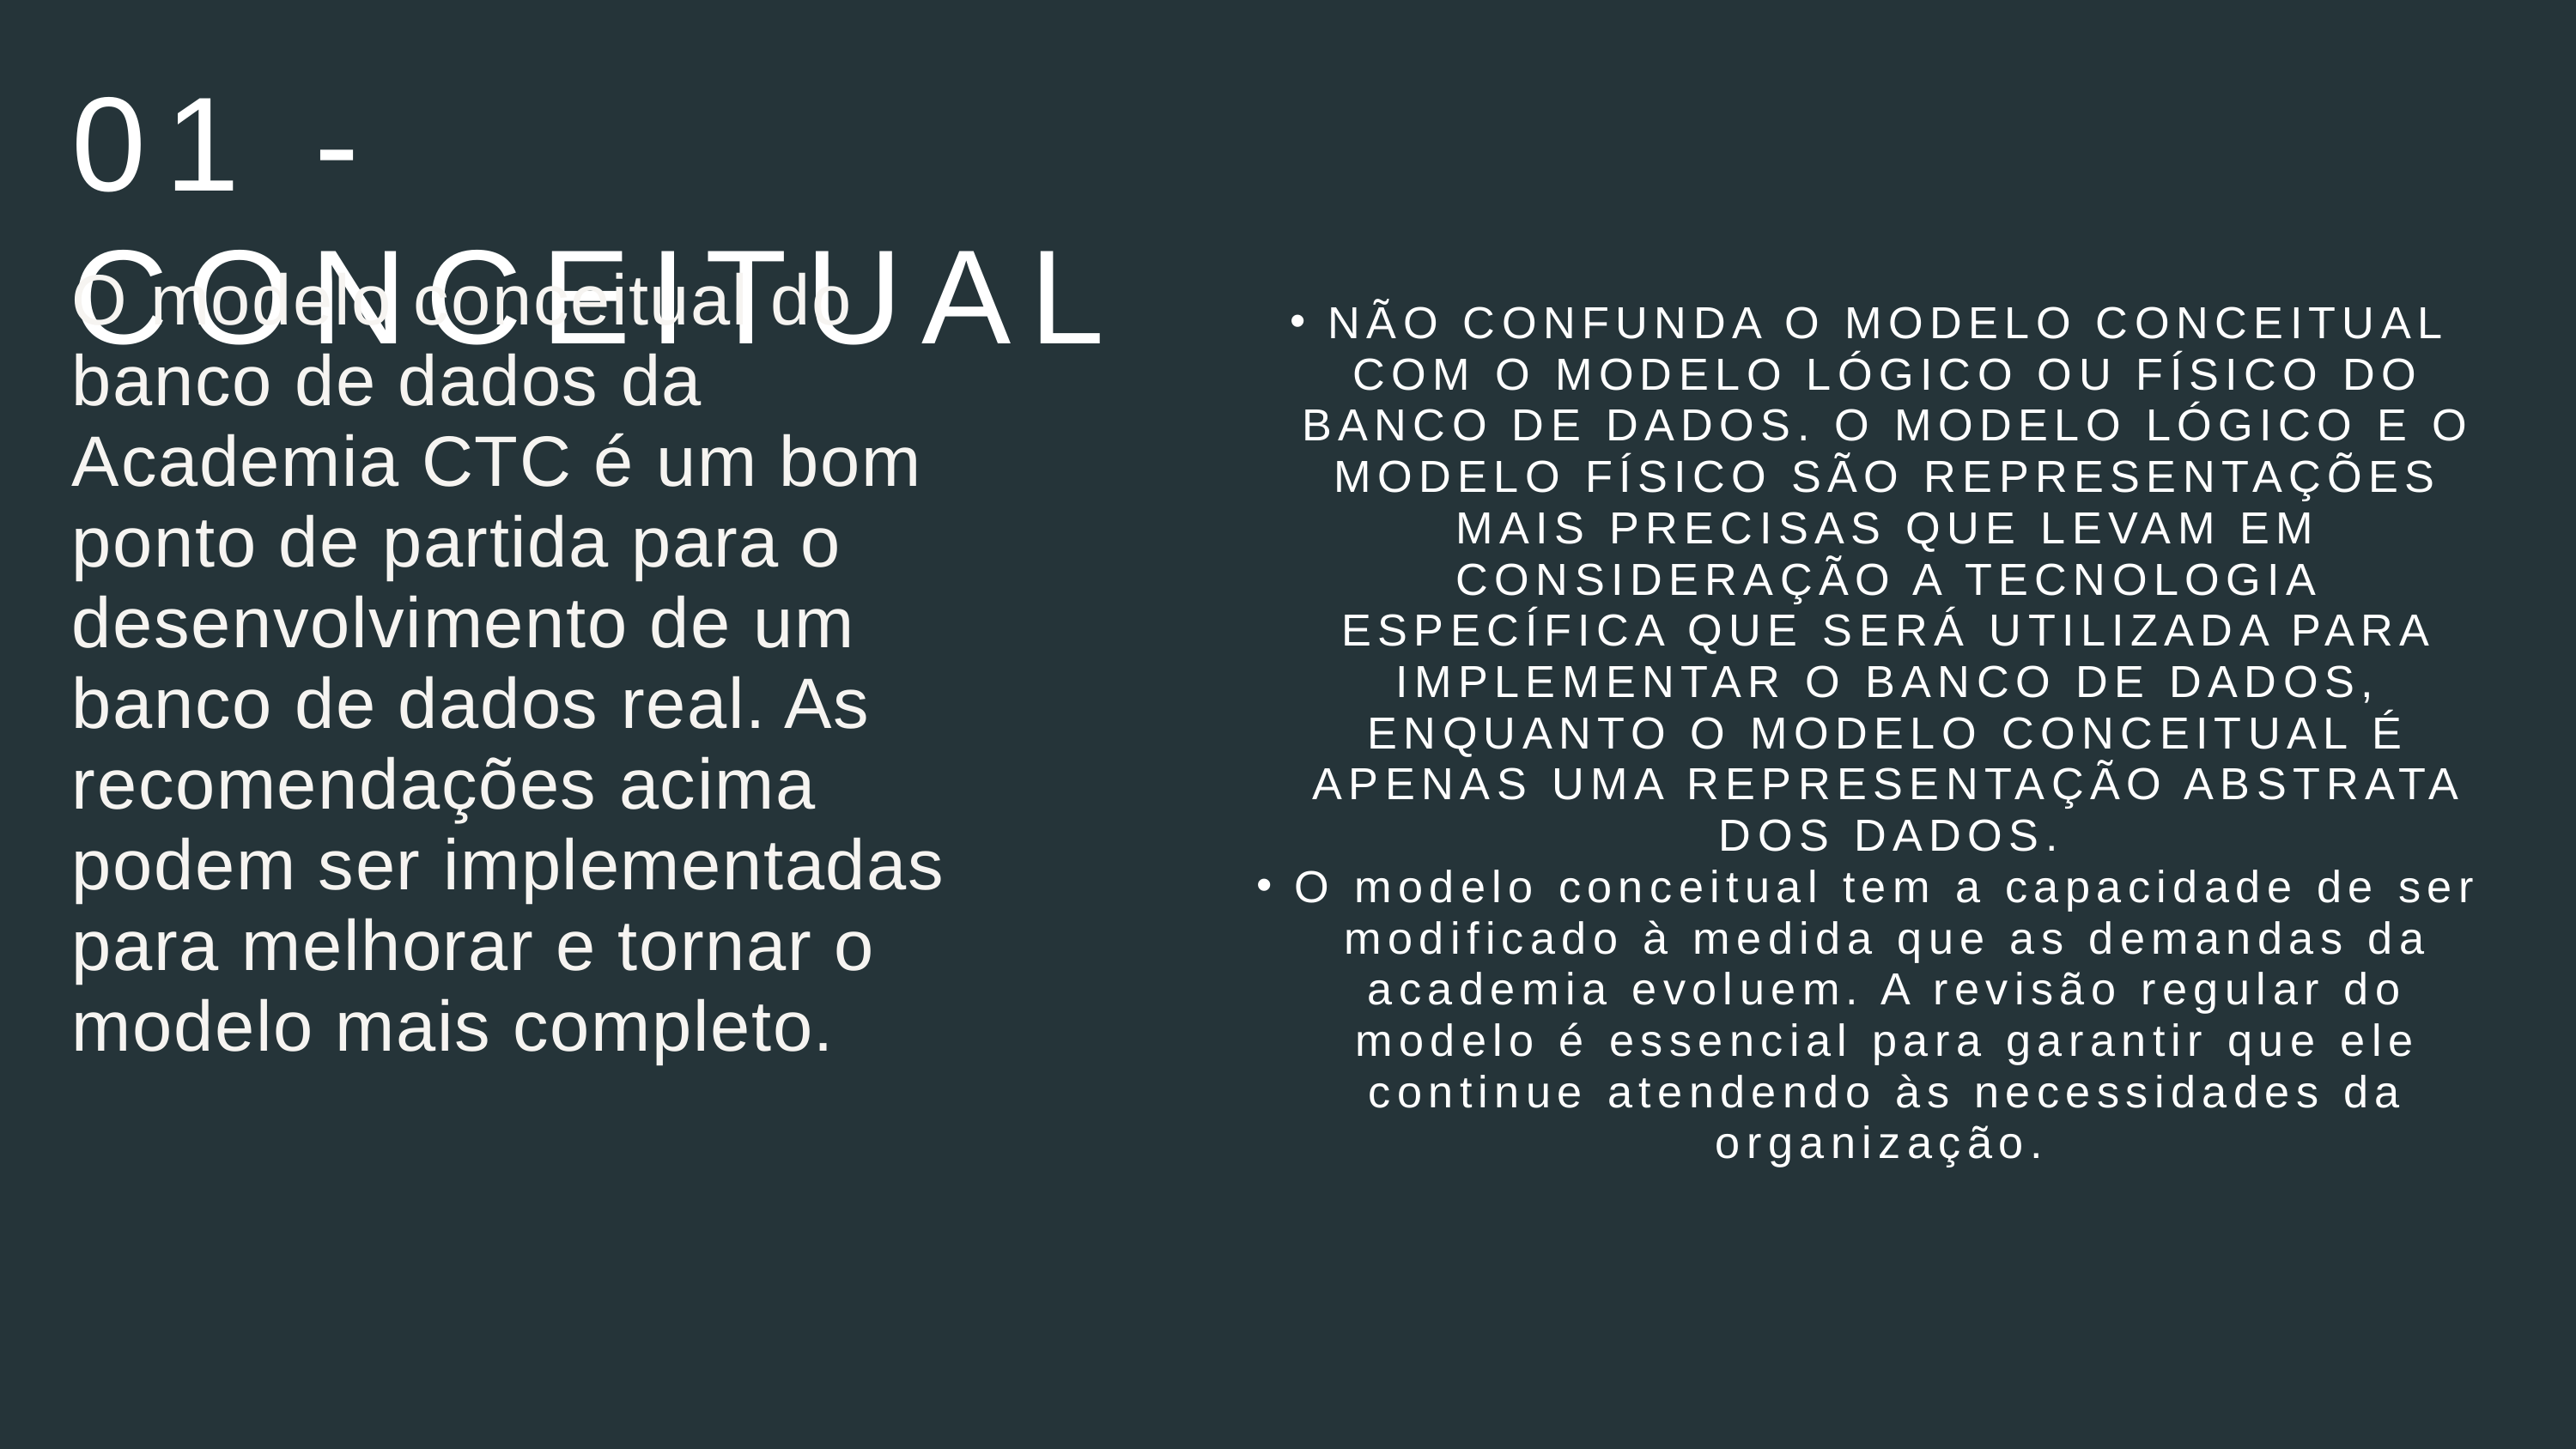

01 - CONCEITUAL
O modelo conceitual do banco de dados da Academia CTC é um bom ponto de partida para o desenvolvimento de um banco de dados real. As recomendações acima podem ser implementadas para melhorar e tornar o modelo mais completo.
NÃO CONFUNDA O MODELO CONCEITUAL COM O MODELO LÓGICO OU FÍSICO DO BANCO DE DADOS. O MODELO LÓGICO E O MODELO FÍSICO SÃO REPRESENTAÇÕES MAIS PRECISAS QUE LEVAM EM CONSIDERAÇÃO A TECNOLOGIA ESPECÍFICA QUE SERÁ UTILIZADA PARA IMPLEMENTAR O BANCO DE DADOS, ENQUANTO O MODELO CONCEITUAL É APENAS UMA REPRESENTAÇÃO ABSTRATA DOS DADOS.
O modelo conceitual tem a capacidade de ser modificado à medida que as demandas da academia evoluem. A revisão regular do modelo é essencial para garantir que ele continue atendendo às necessidades da organização.